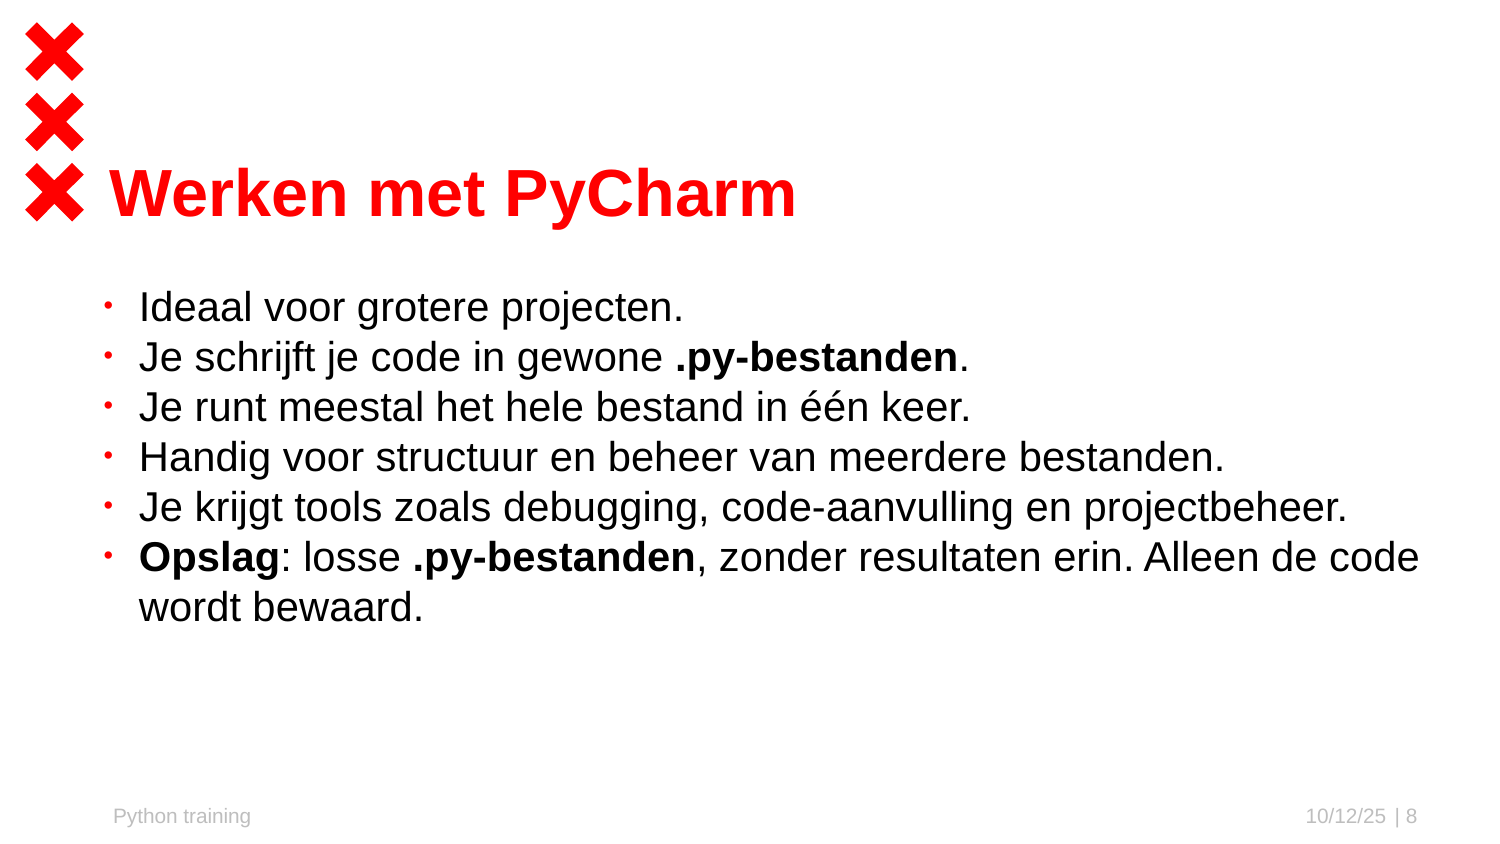

# Werken met PyCharm
Ideaal voor grotere projecten.
Je schrijft je code in gewone .py-bestanden.
Je runt meestal het hele bestand in één keer.
Handig voor structuur en beheer van meerdere bestanden.
Je krijgt tools zoals debugging, code-aanvulling en projectbeheer.
Opslag: losse .py-bestanden, zonder resultaten erin. Alleen de code wordt bewaard.
Python training
10/12/25
| 8